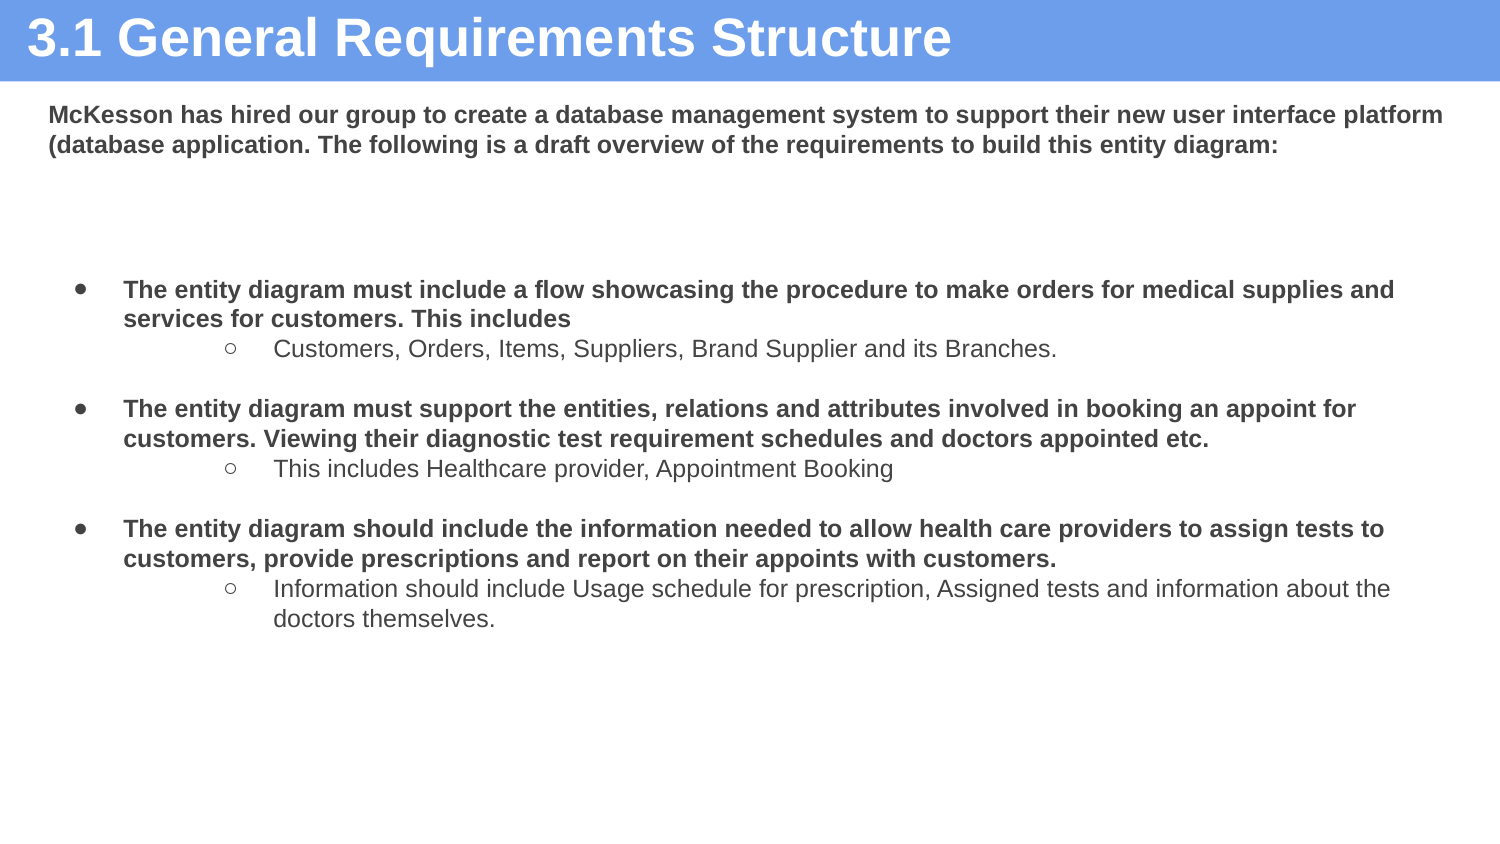

3.1 General Requirements Structure

McKesson has hired our group to create a database management system to support their new user interface platform (database application. The following is a draft overview of the requirements to build this entity diagram:

The entity diagram must include a flow showcasing the procedure to make orders for medical supplies and services for customers. This includes
Customers, Orders, Items, Suppliers, Brand Supplier and its Branches.

The entity diagram must support the entities, relations and attributes involved in booking an appoint for customers. Viewing their diagnostic test requirement schedules and doctors appointed etc.
This includes Healthcare provider, Appointment Booking

The entity diagram should include the information needed to allow health care providers to assign tests to customers, provide prescriptions and report on their appoints with customers.
Information should include Usage schedule for prescription, Assigned tests and information about the doctors themselves.